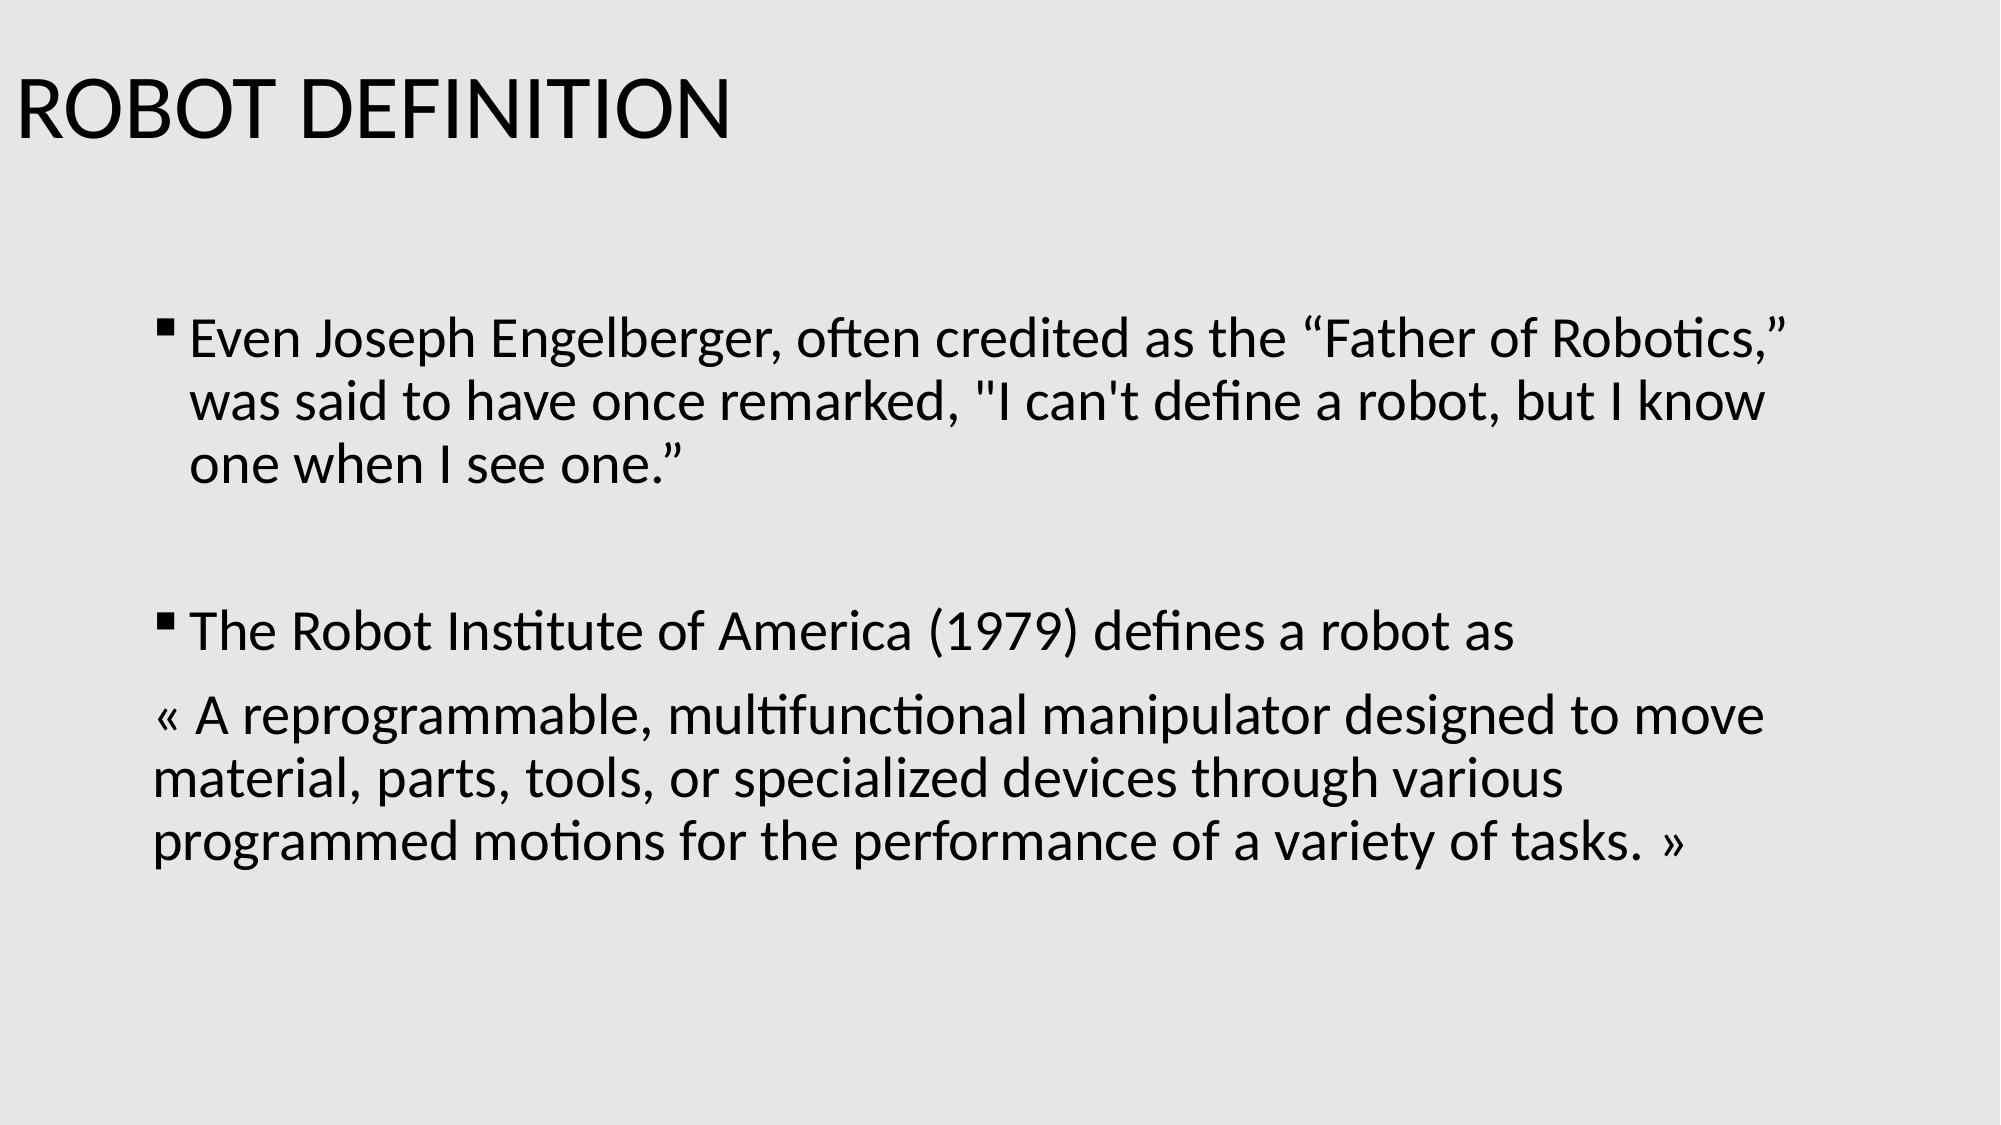

# ROBOT DEFINITION
Even Joseph Engelberger, often credited as the “Father of Robotics,” was said to have once remarked, "I can't define a robot, but I know one when I see one.”

The Robot Institute of America (1979) defines a robot as
« A reprogrammable, multifunctional manipulator designed to move material, parts, tools, or specialized devices through various programmed motions for the performance of a variety of tasks. »